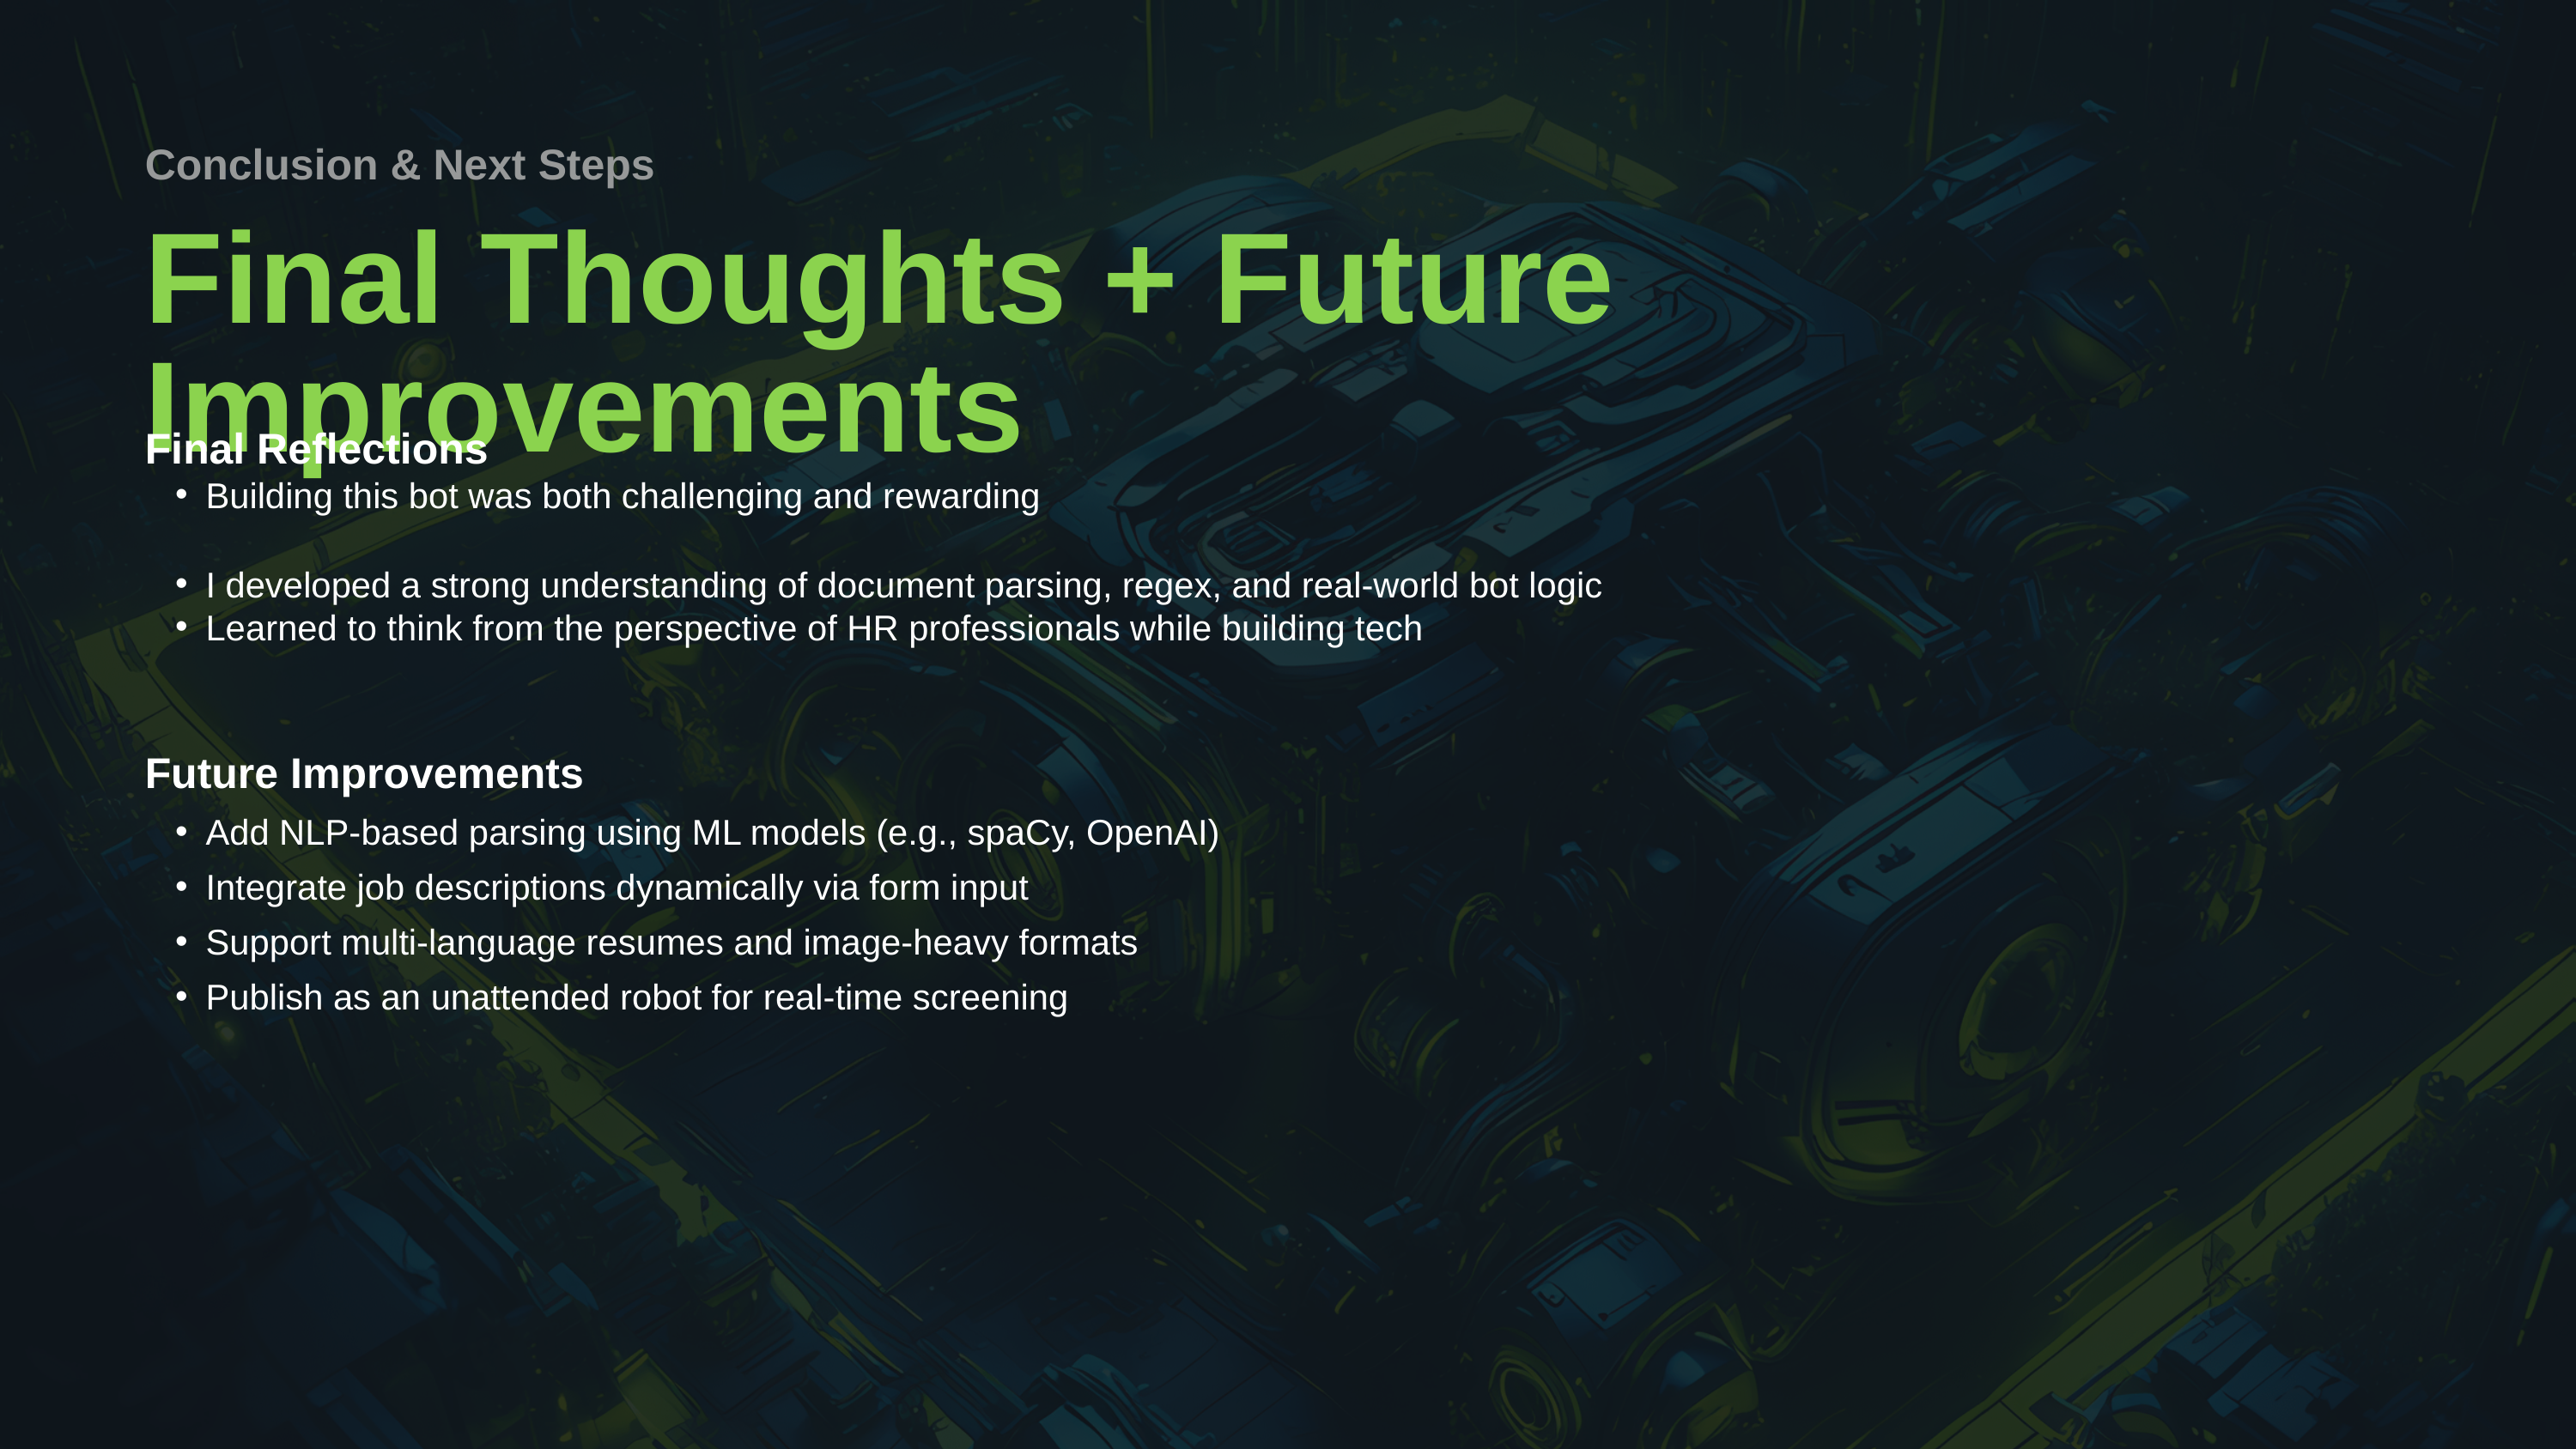

Conclusion & Next Steps
Final Thoughts + Future Improvements
Final Reflections
Building this bot was both challenging and rewarding
I developed a strong understanding of document parsing, regex, and real-world bot logic
Learned to think from the perspective of HR professionals while building tech
Future Improvements
Add NLP-based parsing using ML models (e.g., spaCy, OpenAI)
Integrate job descriptions dynamically via form input
Support multi-language resumes and image-heavy formats
Publish as an unattended robot for real-time screening